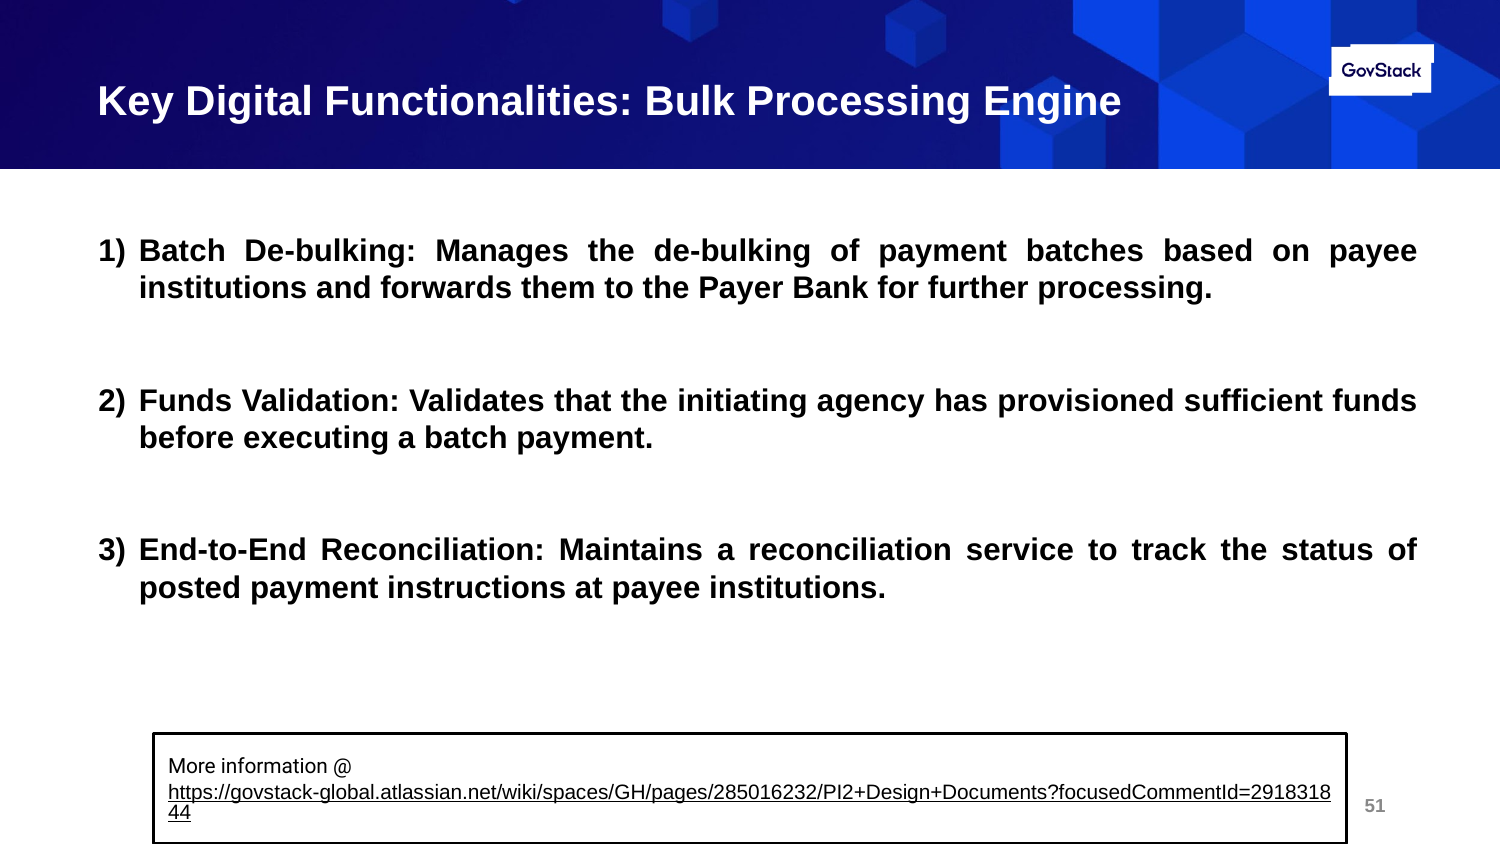

# Key Digital Functionalities: Bulk Processing Engine

Batch De-bulking: Manages the de-bulking of payment batches based on payee institutions and forwards them to the Payer Bank for further processing.

Funds Validation: Validates that the initiating agency has provisioned sufficient funds before executing a batch payment.

End-to-End Reconciliation: Maintains a reconciliation service to track the status of posted payment instructions at payee institutions.
More information @ https://govstack-global.atlassian.net/wiki/spaces/GH/pages/285016232/PI2+Design+Documents?focusedCommentId=291831844
51